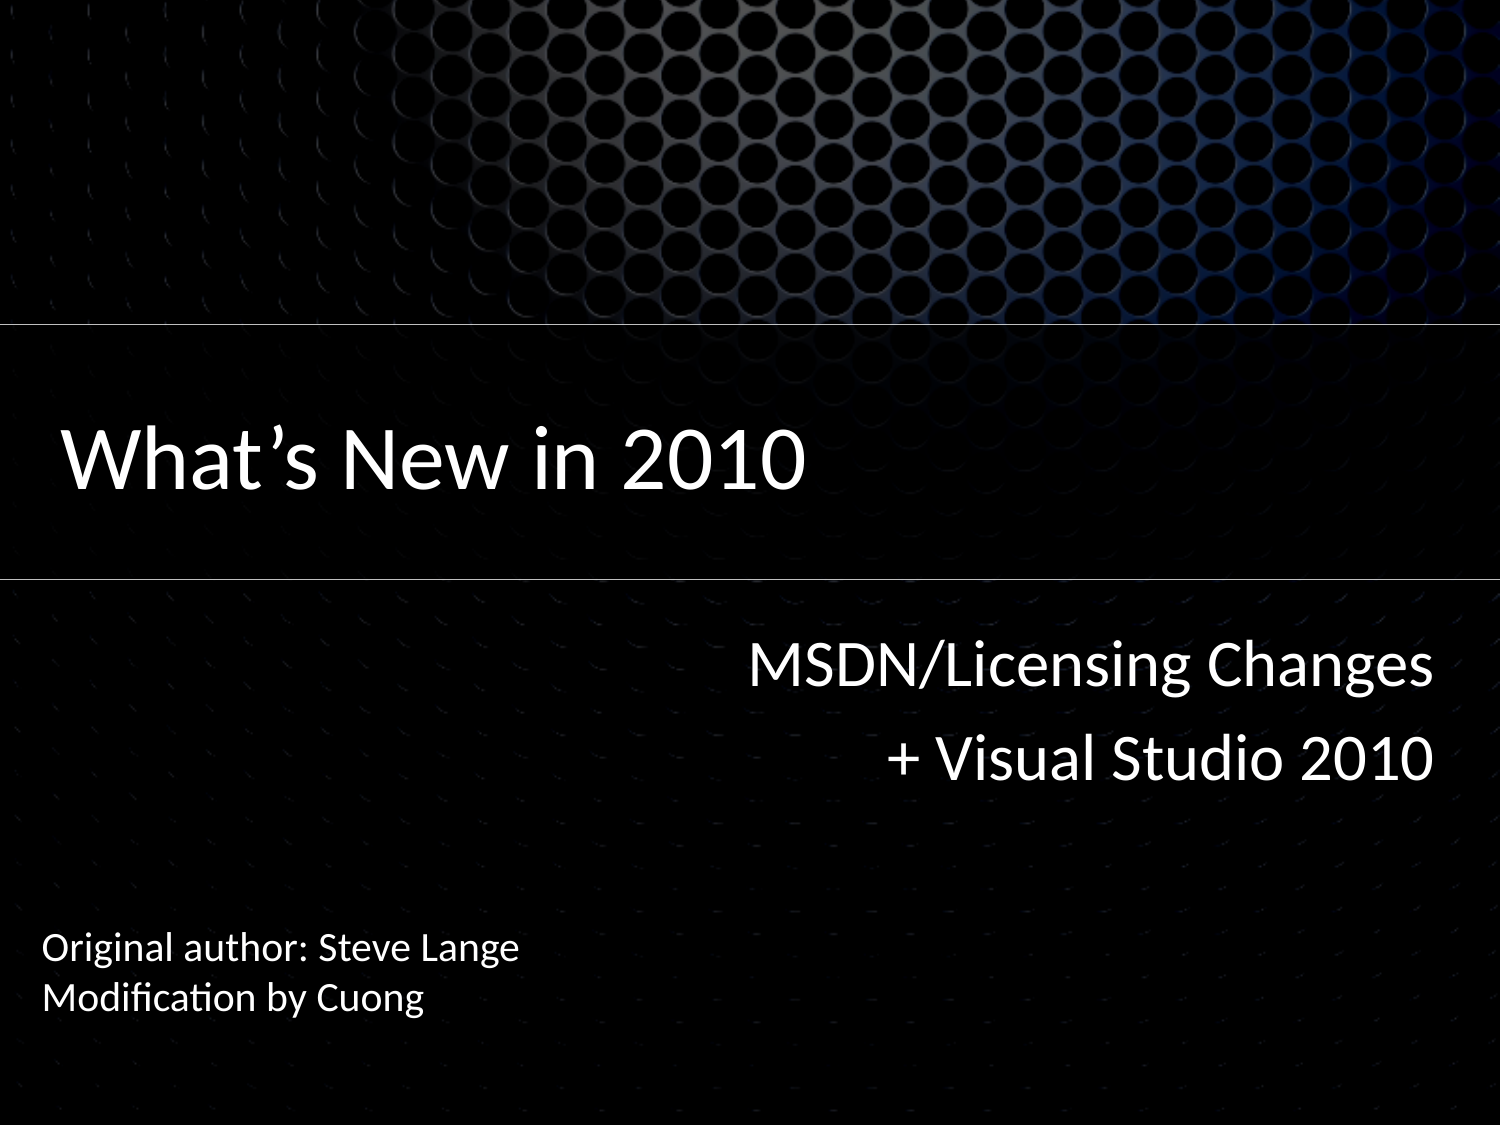

# What’s New in 2010
MSDN/Licensing Changes
+ Visual Studio 2010
Original author: Steve Lange
Modification by Cuong